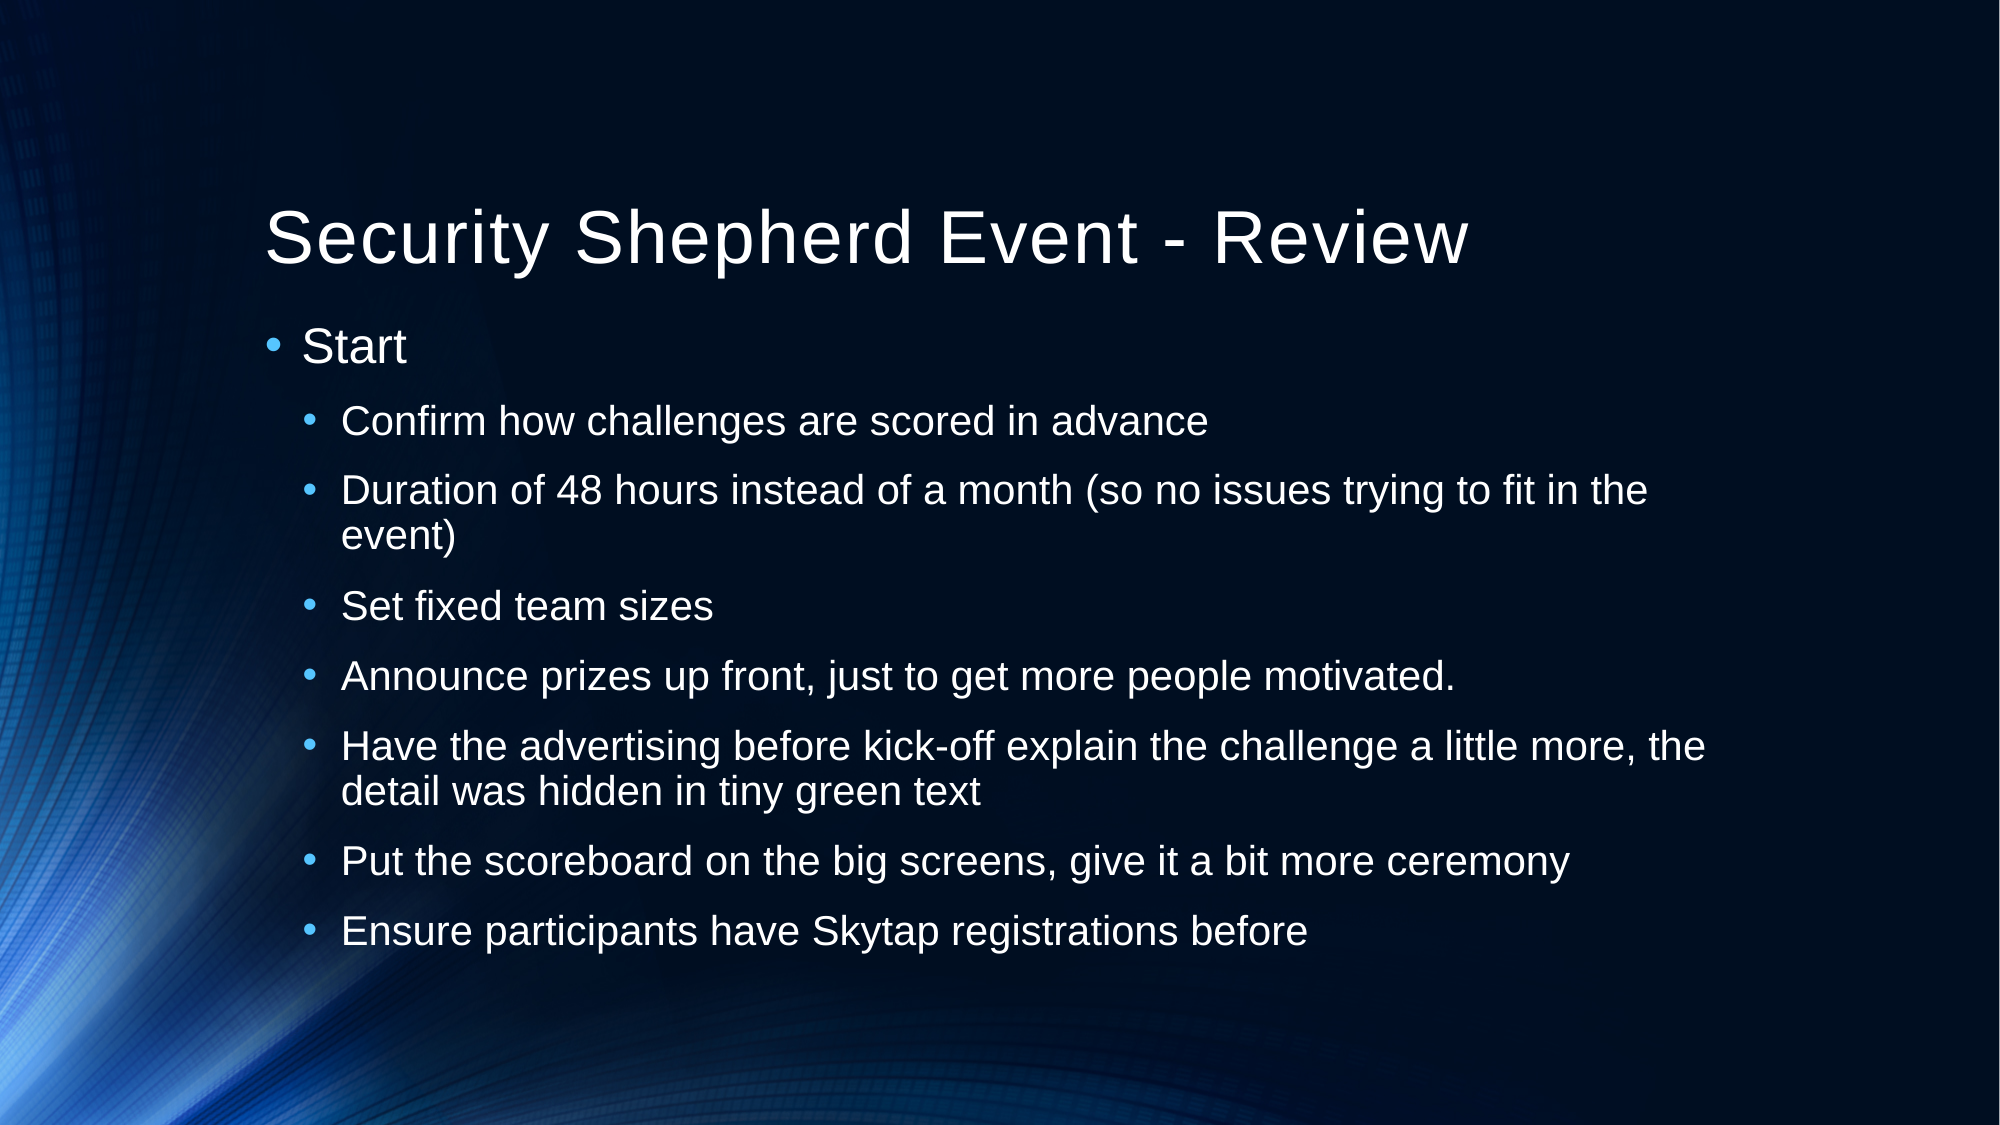

# Security Shepherd Event - Review
Start
Confirm how challenges are scored in advance
Duration of 48 hours instead of a month (so no issues trying to fit in the event)
Set fixed team sizes
Announce prizes up front, just to get more people motivated.
Have the advertising before kick-off explain the challenge a little more, the detail was hidden in tiny green text
Put the scoreboard on the big screens, give it a bit more ceremony
Ensure participants have Skytap registrations before